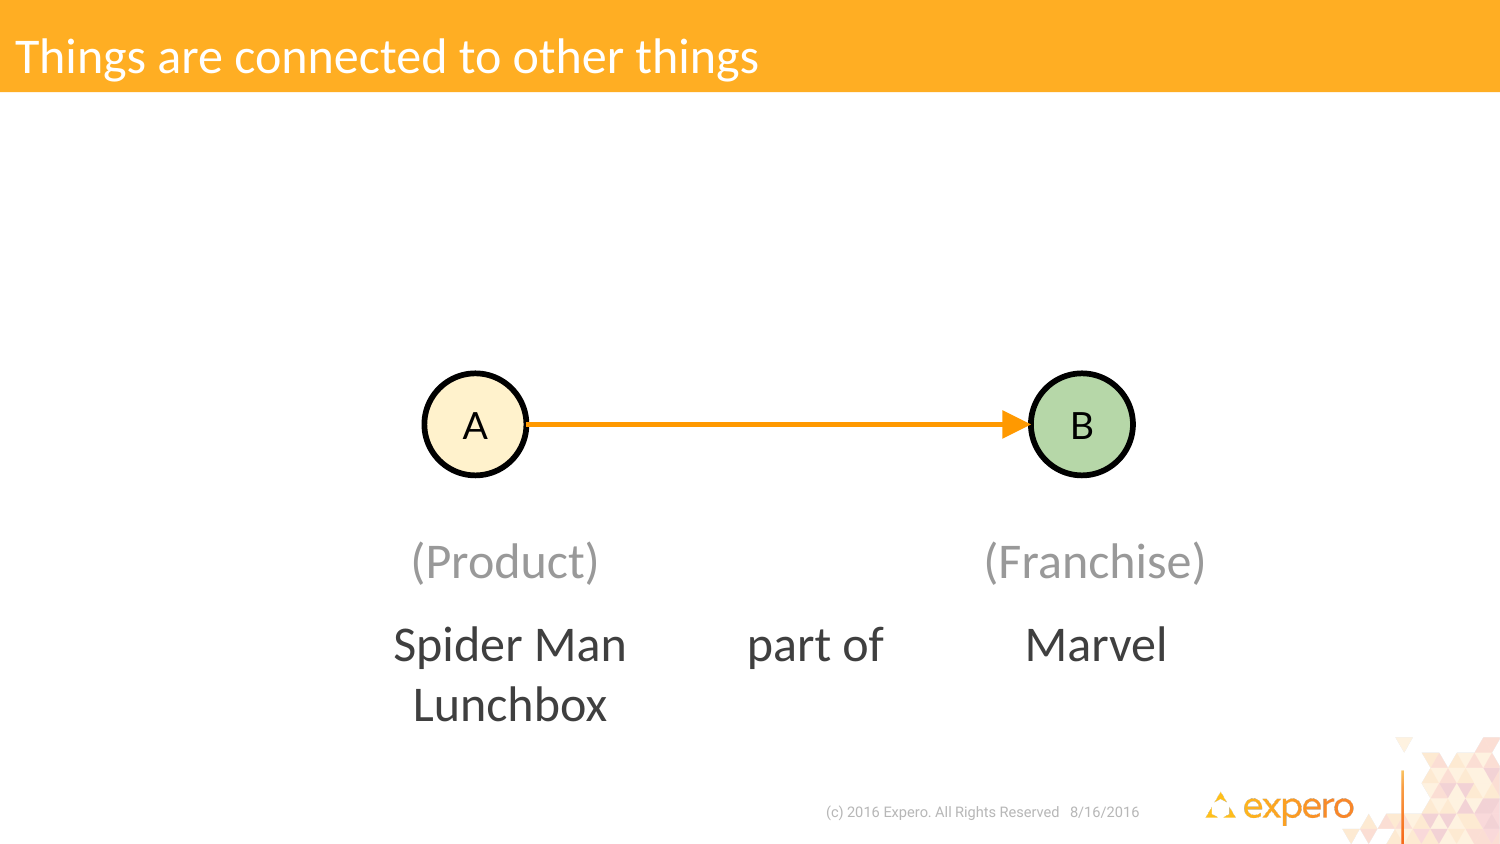

Things are connected to other things
A
B
(Product)
(Franchise)
Spider Man Lunchbox
part of
Marvel